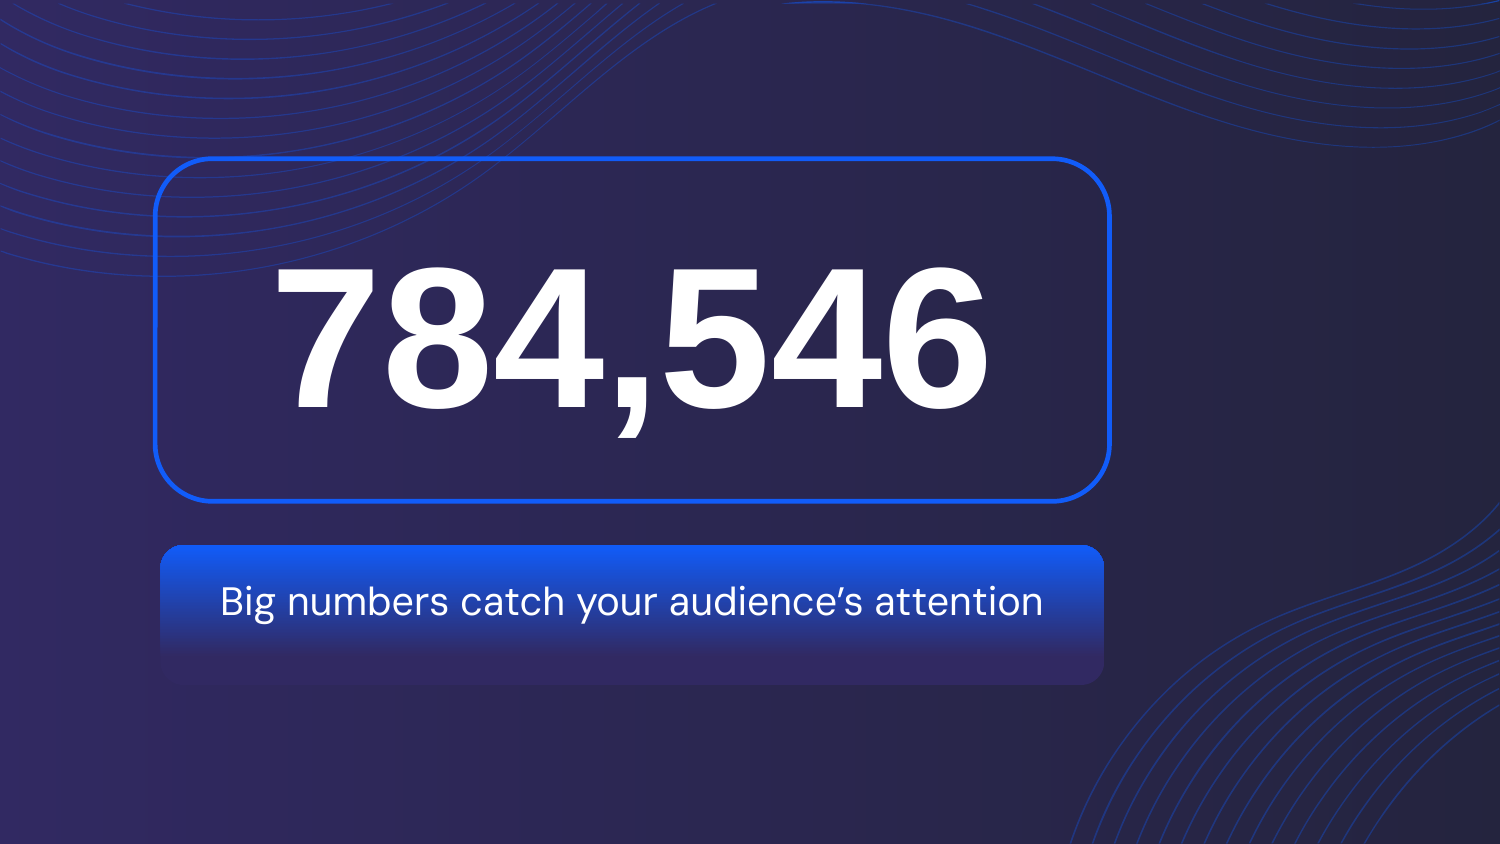

# 784,546
Big numbers catch your audience’s attention